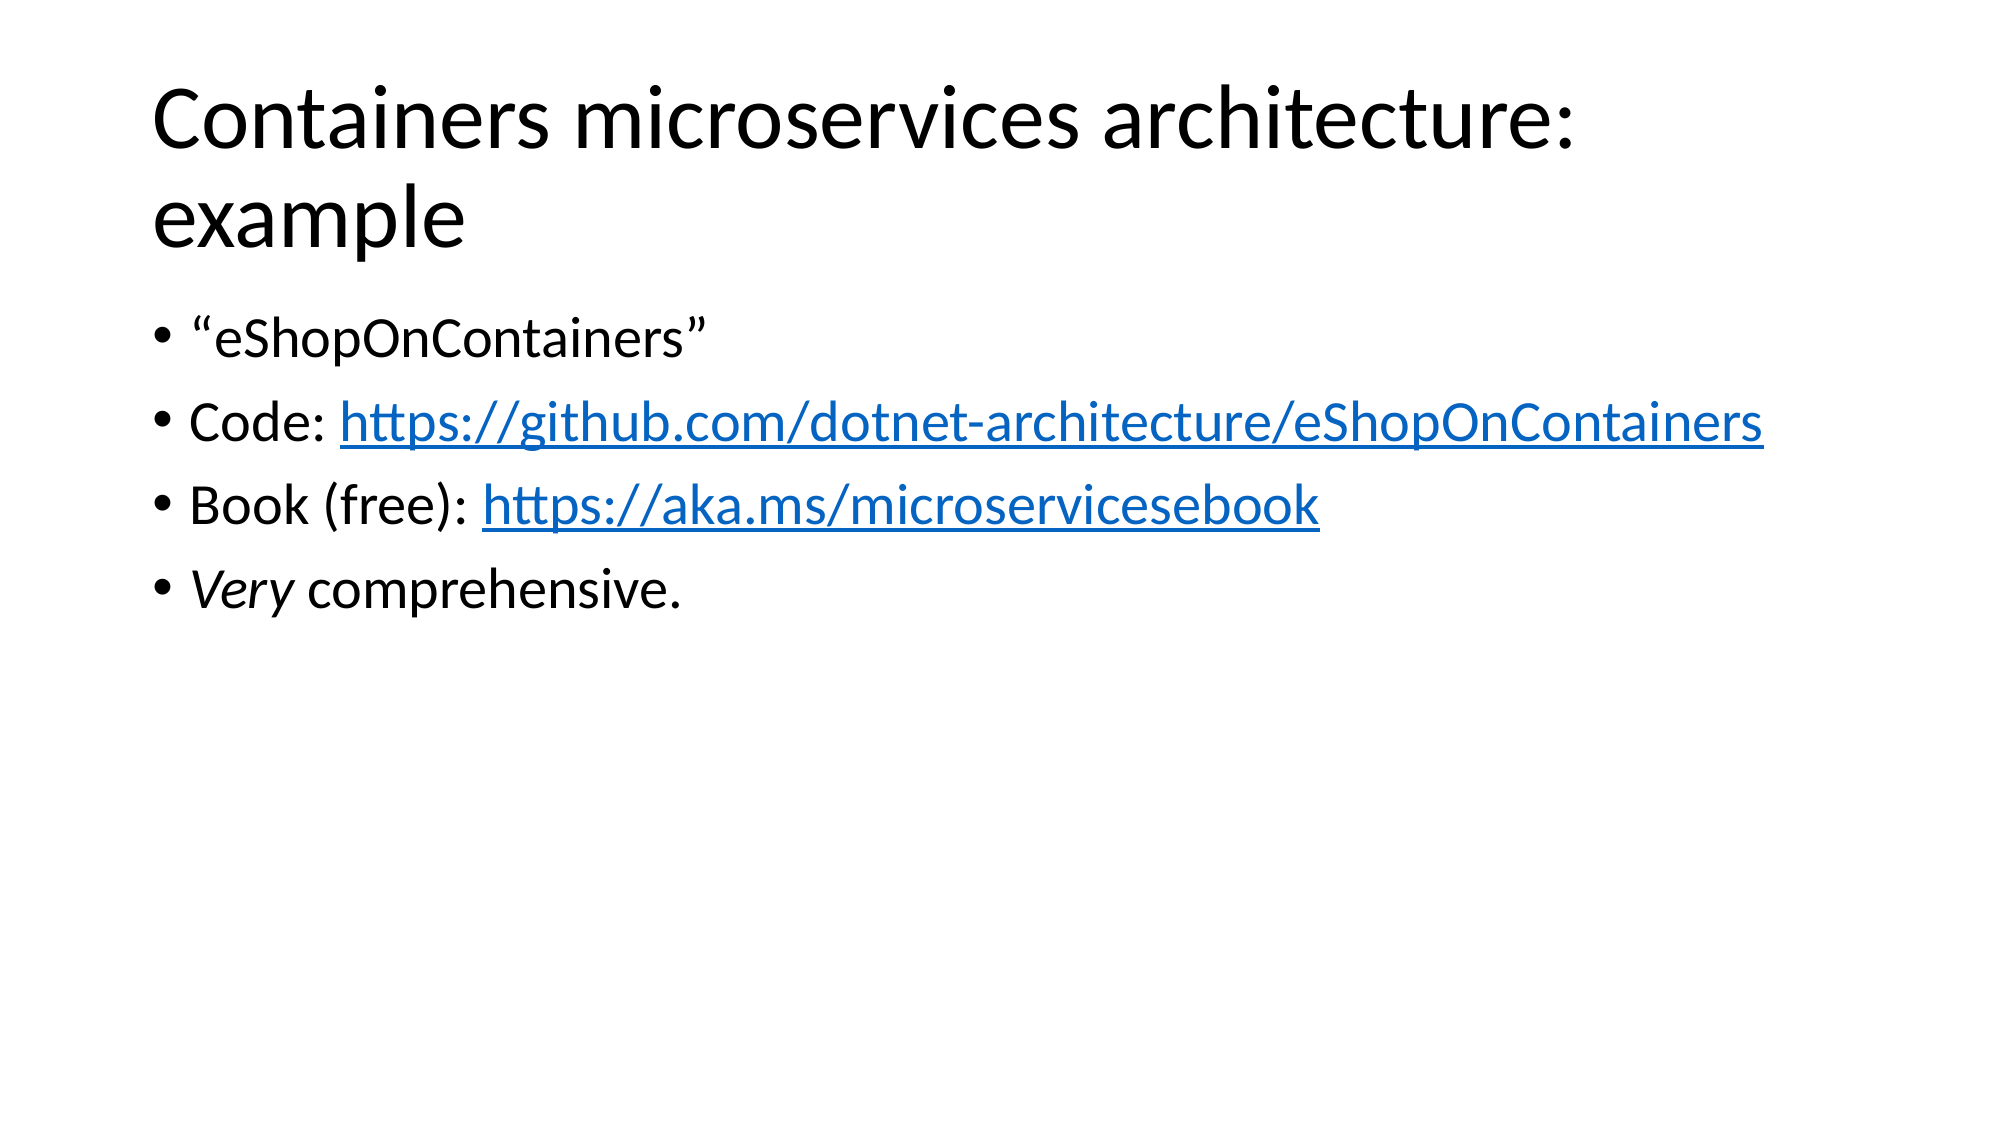

# Containers microservices architecture: example
“eShopOnContainers”
Code: https://github.com/dotnet-architecture/eShopOnContainers
Book (free): https://aka.ms/microservicesebook
Very comprehensive.